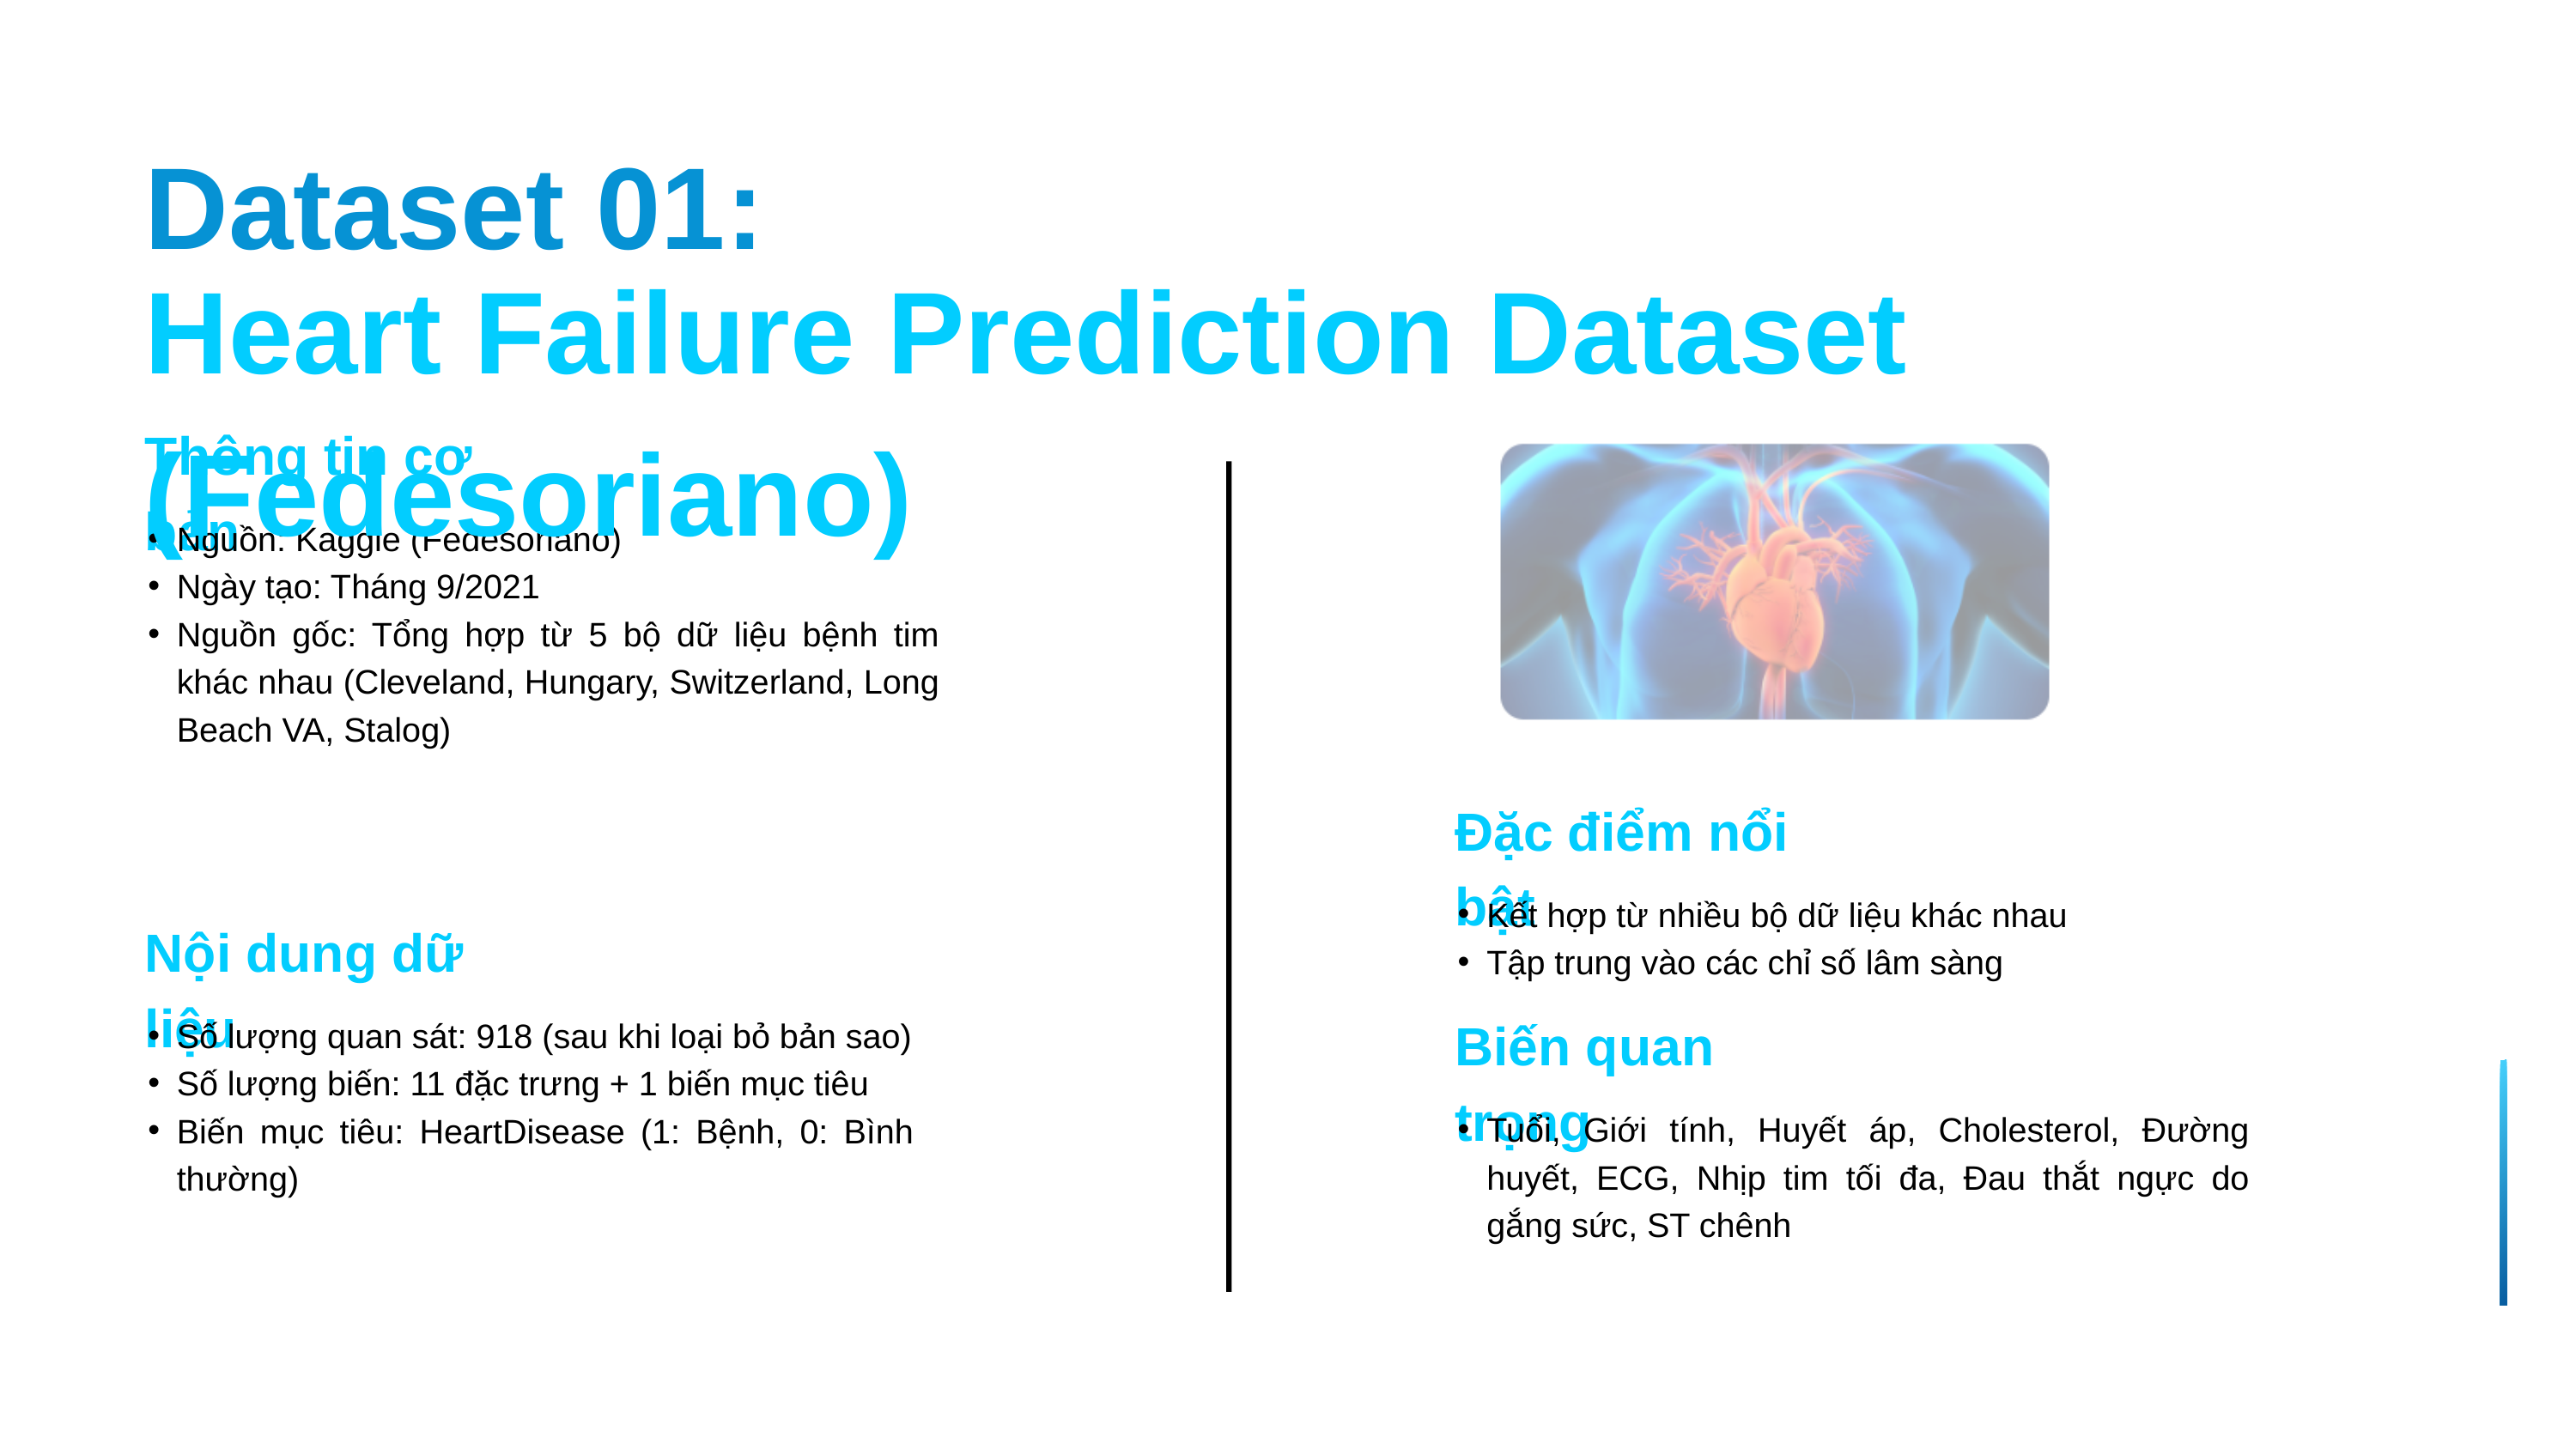

Dataset 01:
Heart Failure Prediction Dataset (Fedesoriano)
Thông tin cơ bản

Nguồn: Kaggle (Fedesoriano)
Ngày tạo: Tháng 9/2021
Nguồn gốc: Tổng hợp từ 5 bộ dữ liệu bệnh tim khác nhau (Cleveland, Hungary, Switzerland, Long Beach VA, Stalog)
Đặc điểm nổi bật
Kết hợp từ nhiều bộ dữ liệu khác nhau
Tập trung vào các chỉ số lâm sàng
Nội dung dữ liệu
Biến quan trọng
Số lượng quan sát: 918 (sau khi loại bỏ bản sao)
Số lượng biến: 11 đặc trưng + 1 biến mục tiêu
Biến mục tiêu: HeartDisease (1: Bệnh, 0: Bình thường)

Tuổi, Giới tính, Huyết áp, Cholesterol, Đường huyết, ECG, Nhịp tim tối đa, Đau thắt ngực do gắng sức, ST chênh
03